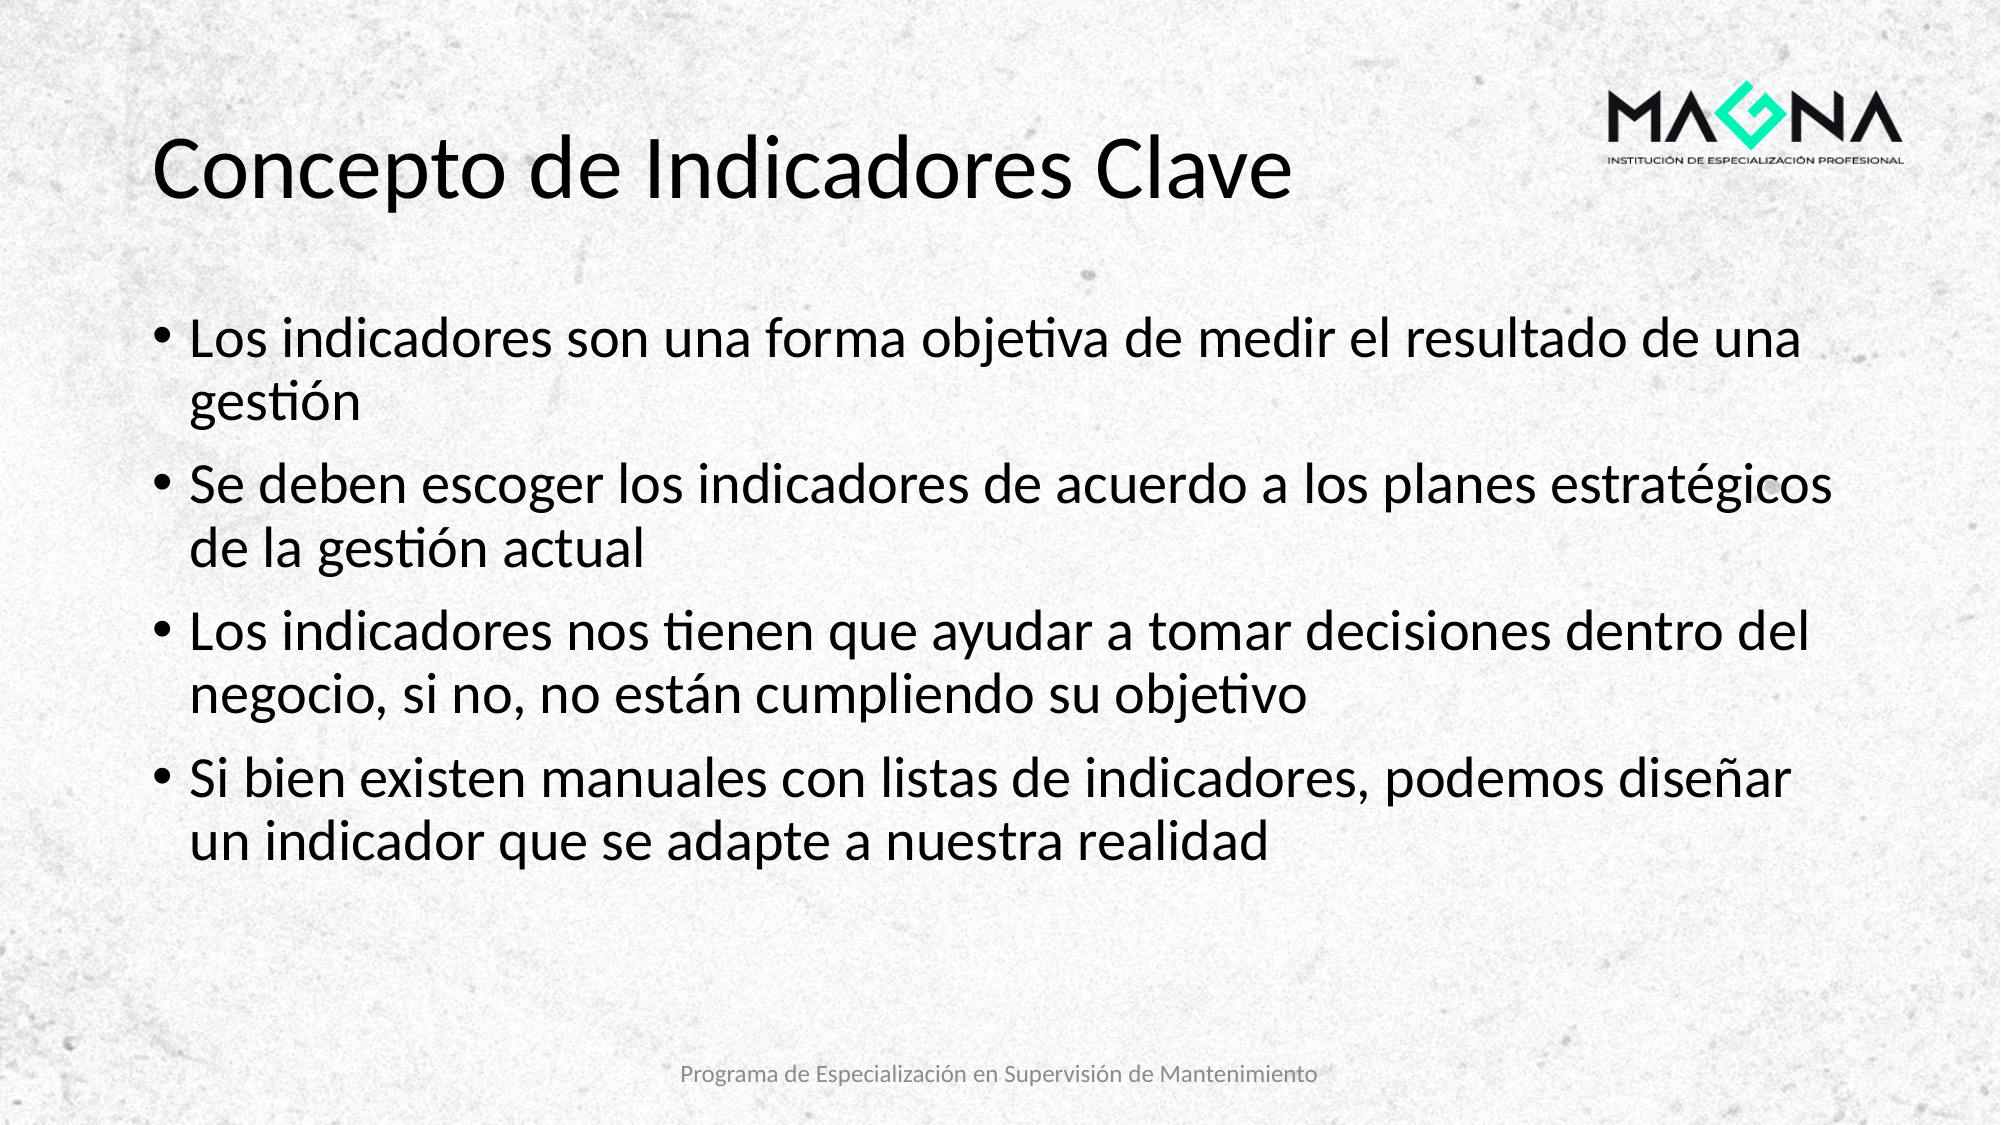

# Concepto de Indicadores Clave
Los indicadores son una forma objetiva de medir el resultado de una gestión
Se deben escoger los indicadores de acuerdo a los planes estratégicos de la gestión actual
Los indicadores nos tienen que ayudar a tomar decisiones dentro del negocio, si no, no están cumpliendo su objetivo
Si bien existen manuales con listas de indicadores, podemos diseñar un indicador que se adapte a nuestra realidad